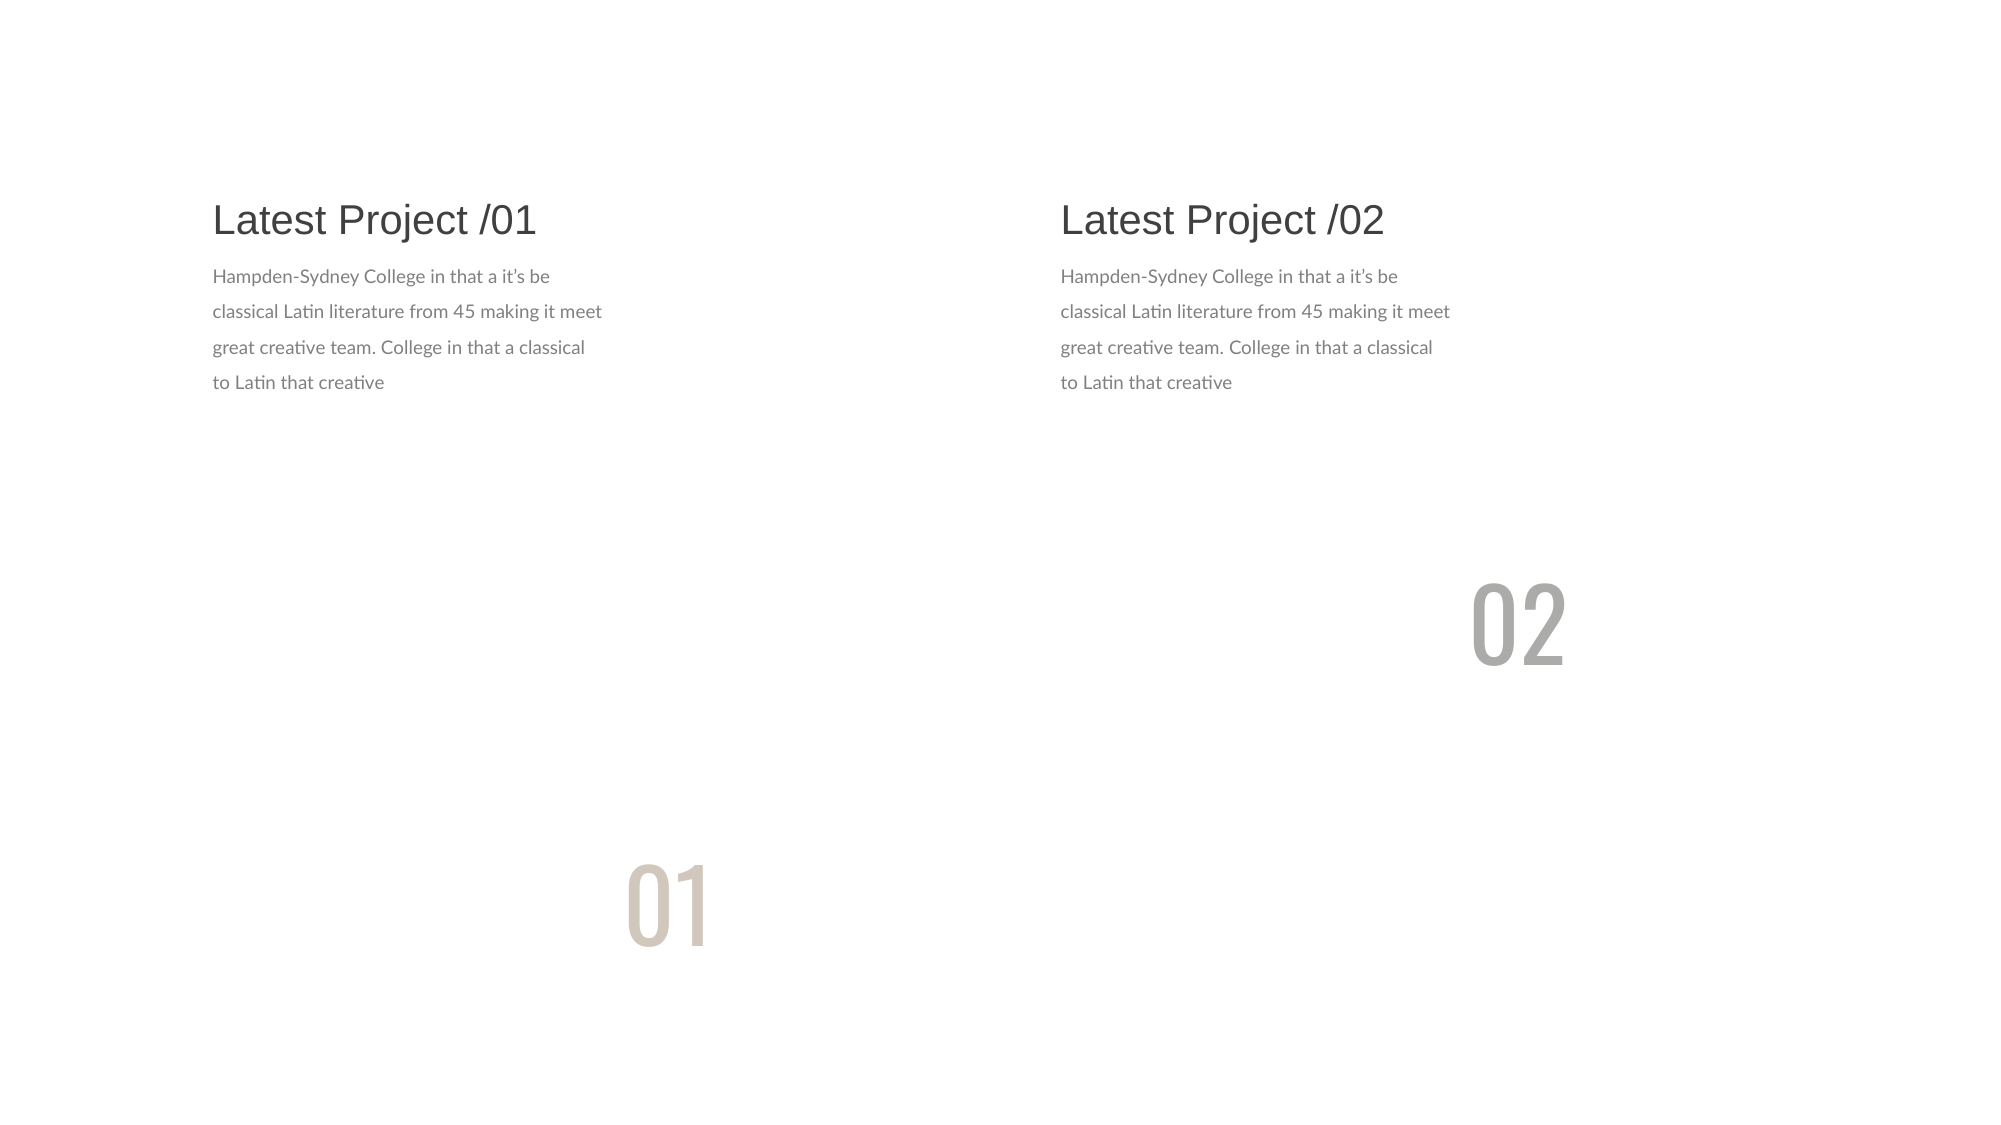

Latest Project /01
Latest Project /02
Hampden-Sydney College in that a it’s be
classical Latin literature from 45 making it meet great creative team. College in that a classical
to Latin that creative
Hampden-Sydney College in that a it’s be
classical Latin literature from 45 making it meet great creative team. College in that a classical
to Latin that creative

02
01